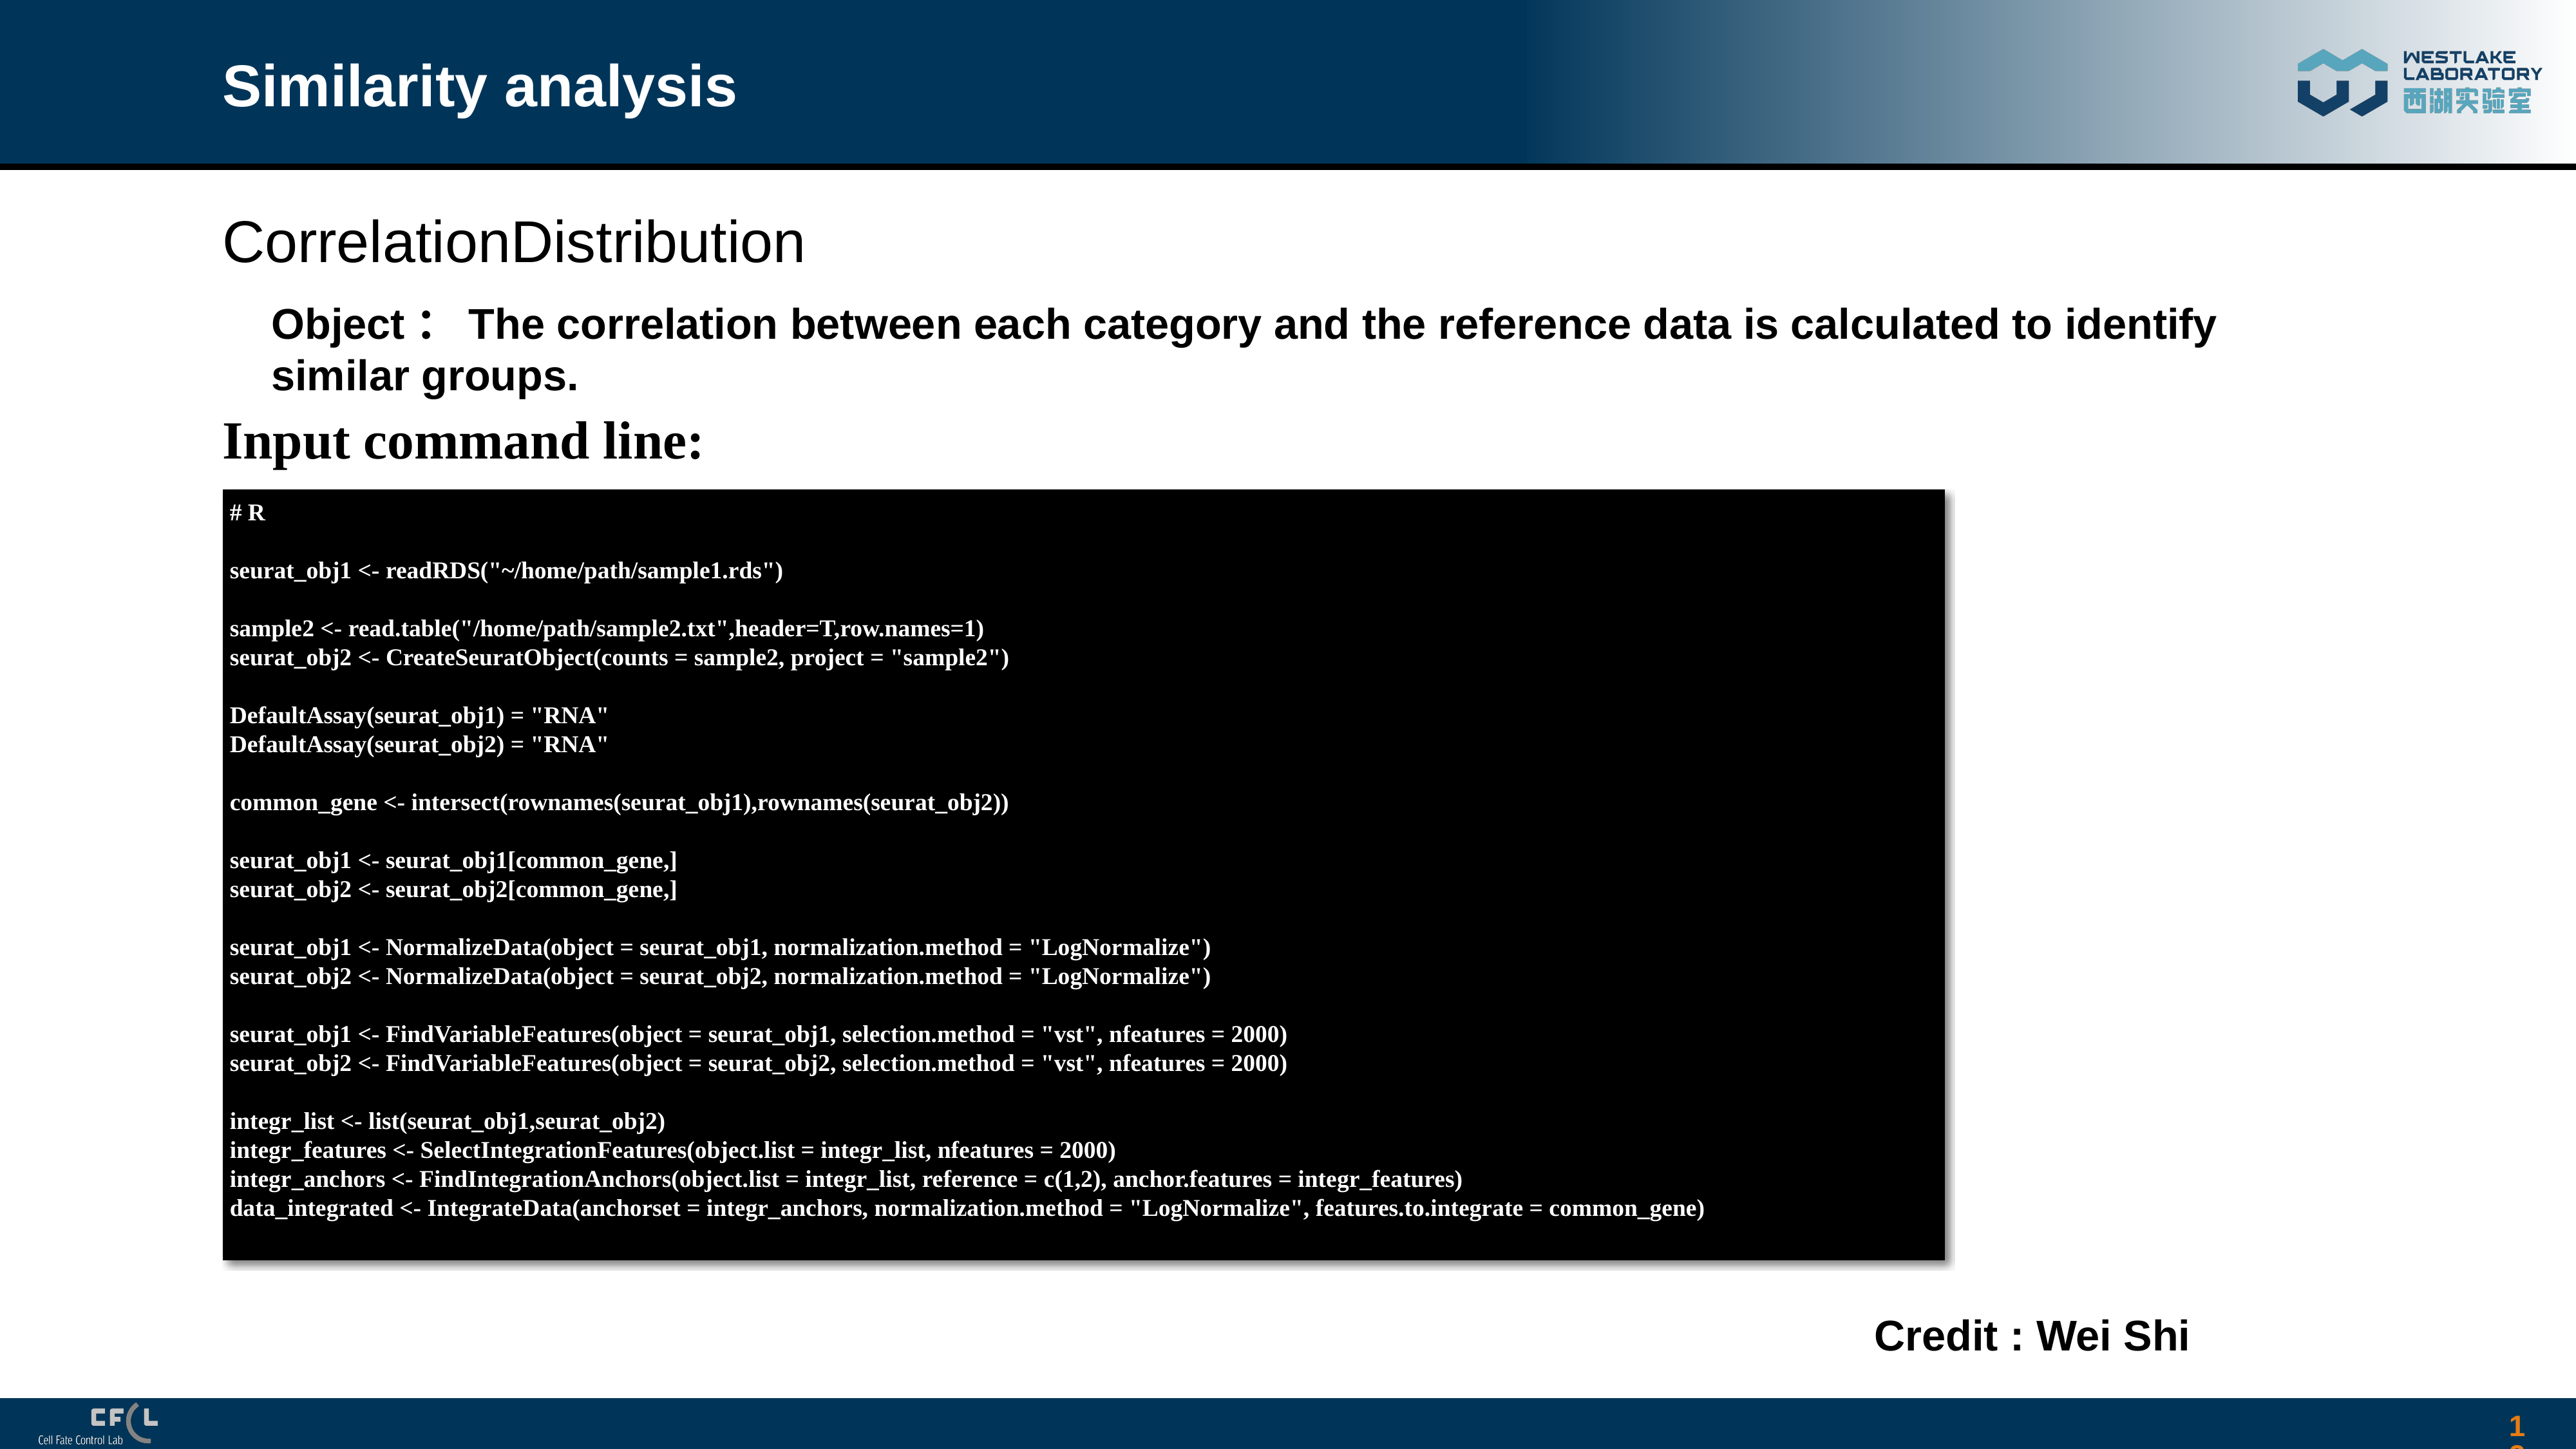

# Similarity analysis
CorrelationDistribution
Object：The correlation between each category and the reference data is calculated to identify similar groups.
Input command line:
# R

seurat_obj1 <- readRDS("~/home/path/sample1.rds")

sample2 <- read.table("/home/path/sample2.txt",header=T,row.names=1)
seurat_obj2 <- CreateSeuratObject(counts = sample2, project = "sample2")

DefaultAssay(seurat_obj1) = "RNA"
DefaultAssay(seurat_obj2) = "RNA"

common_gene <- intersect(rownames(seurat_obj1),rownames(seurat_obj2))

seurat_obj1 <- seurat_obj1[common_gene,]
seurat_obj2 <- seurat_obj2[common_gene,]

seurat_obj1 <- NormalizeData(object = seurat_obj1, normalization.method = "LogNormalize")
seurat_obj2 <- NormalizeData(object = seurat_obj2, normalization.method = "LogNormalize")

seurat_obj1 <- FindVariableFeatures(object = seurat_obj1, selection.method = "vst", nfeatures = 2000)
seurat_obj2 <- FindVariableFeatures(object = seurat_obj2, selection.method = "vst", nfeatures = 2000)

integr_list <- list(seurat_obj1,seurat_obj2)
integr_features <- SelectIntegrationFeatures(object.list = integr_list, nfeatures = 2000)
integr_anchors <- FindIntegrationAnchors(object.list = integr_list, reference = c(1,2), anchor.features = integr_features)
data_integrated <- IntegrateData(anchorset = integr_anchors, normalization.method = "LogNormalize", features.to.integrate = common_gene)
Credit : Wei Shi
124